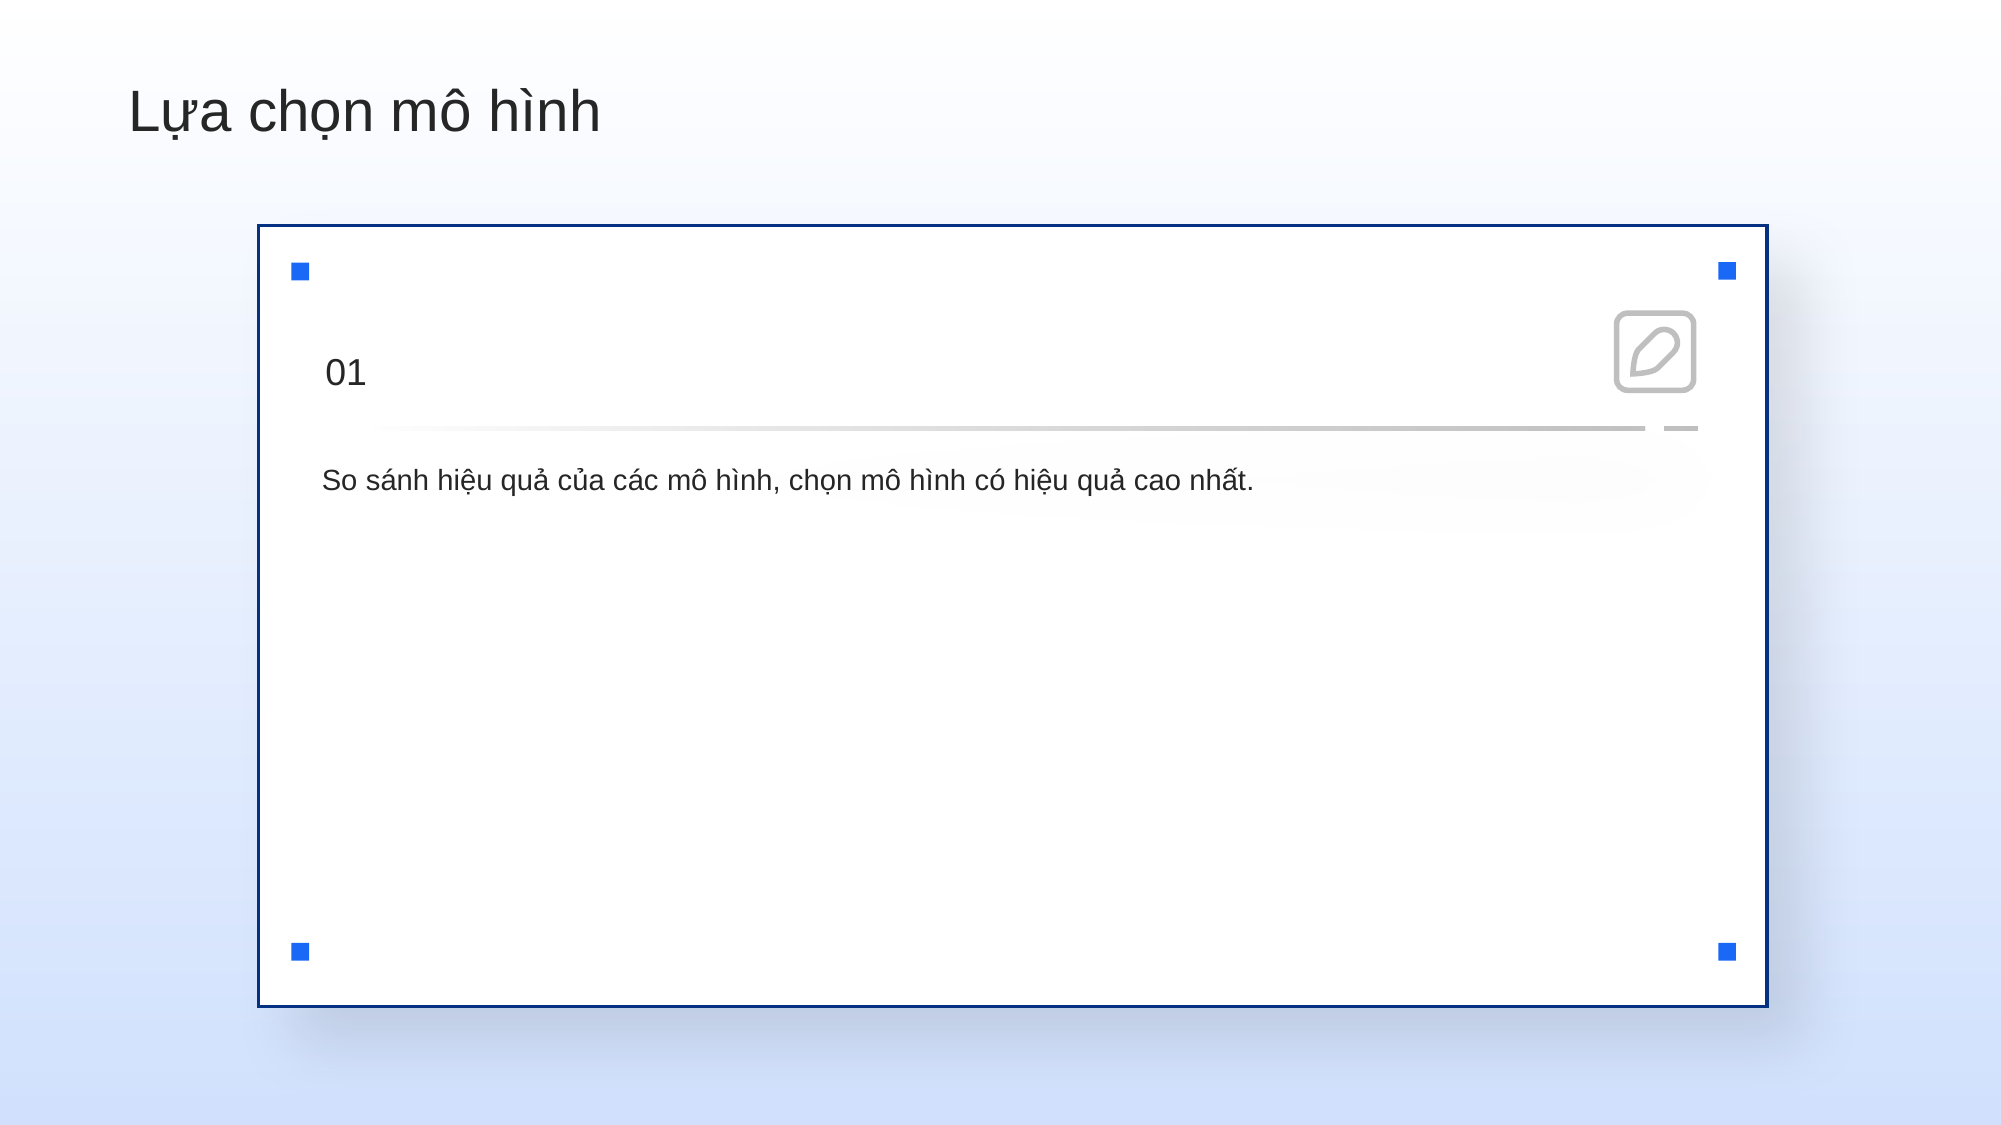

Lựa chọn mô hình

01

So sánh hiệu quả của các mô hình, chọn mô hình có hiệu quả cao nhất.